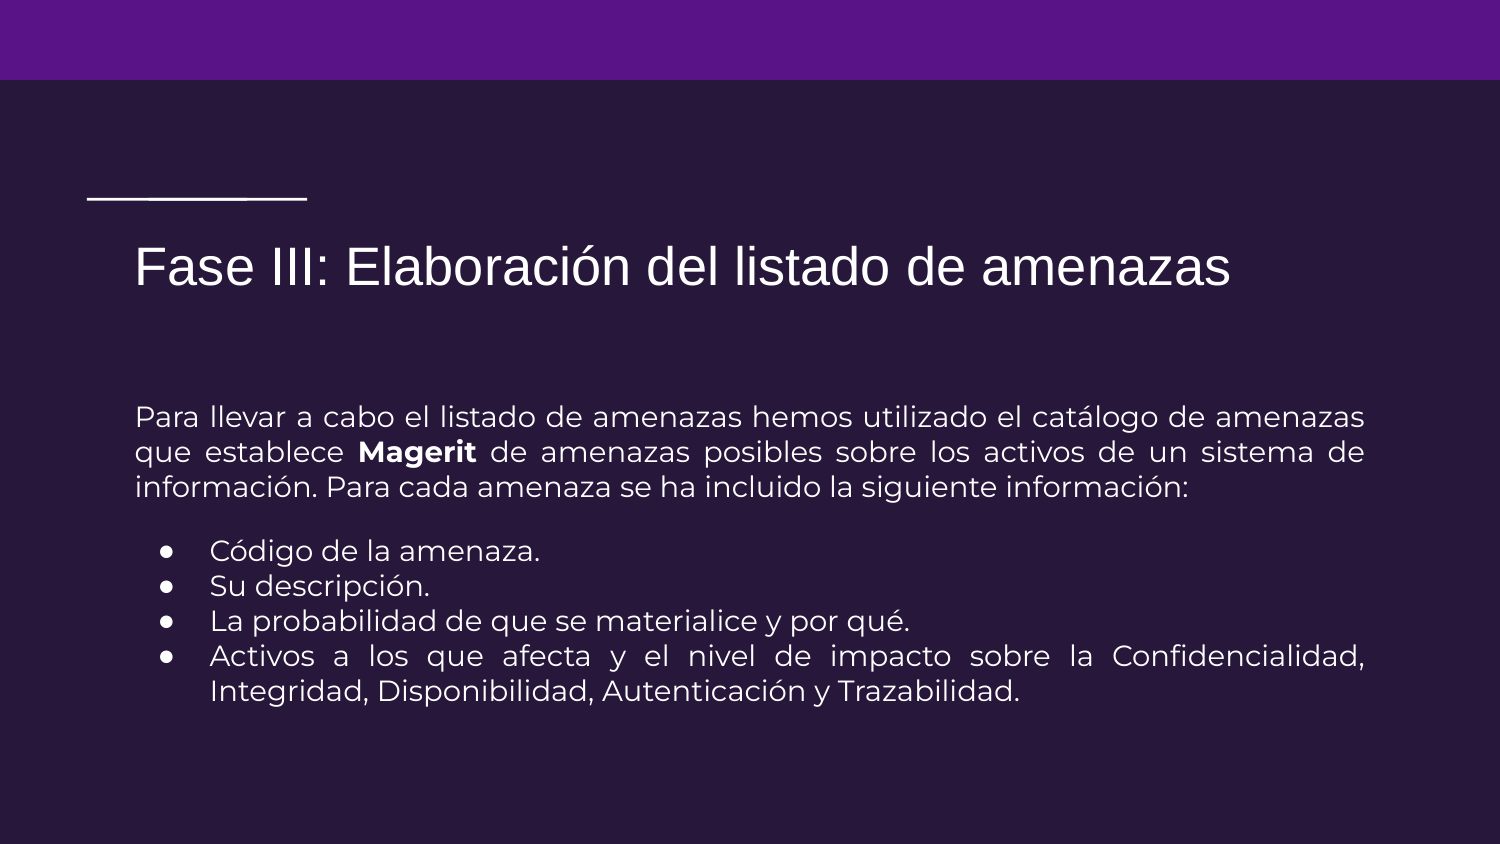

# Fase III: Elaboración del listado de amenazas
Para llevar a cabo el listado de amenazas hemos utilizado el catálogo de amenazas que establece Magerit de amenazas posibles sobre los activos de un sistema de información. Para cada amenaza se ha incluido la siguiente información:
Código de la amenaza.
Su descripción.
La probabilidad de que se materialice y por qué.
Activos a los que afecta y el nivel de impacto sobre la Confidencialidad, Integridad, Disponibilidad, Autenticación y Trazabilidad.